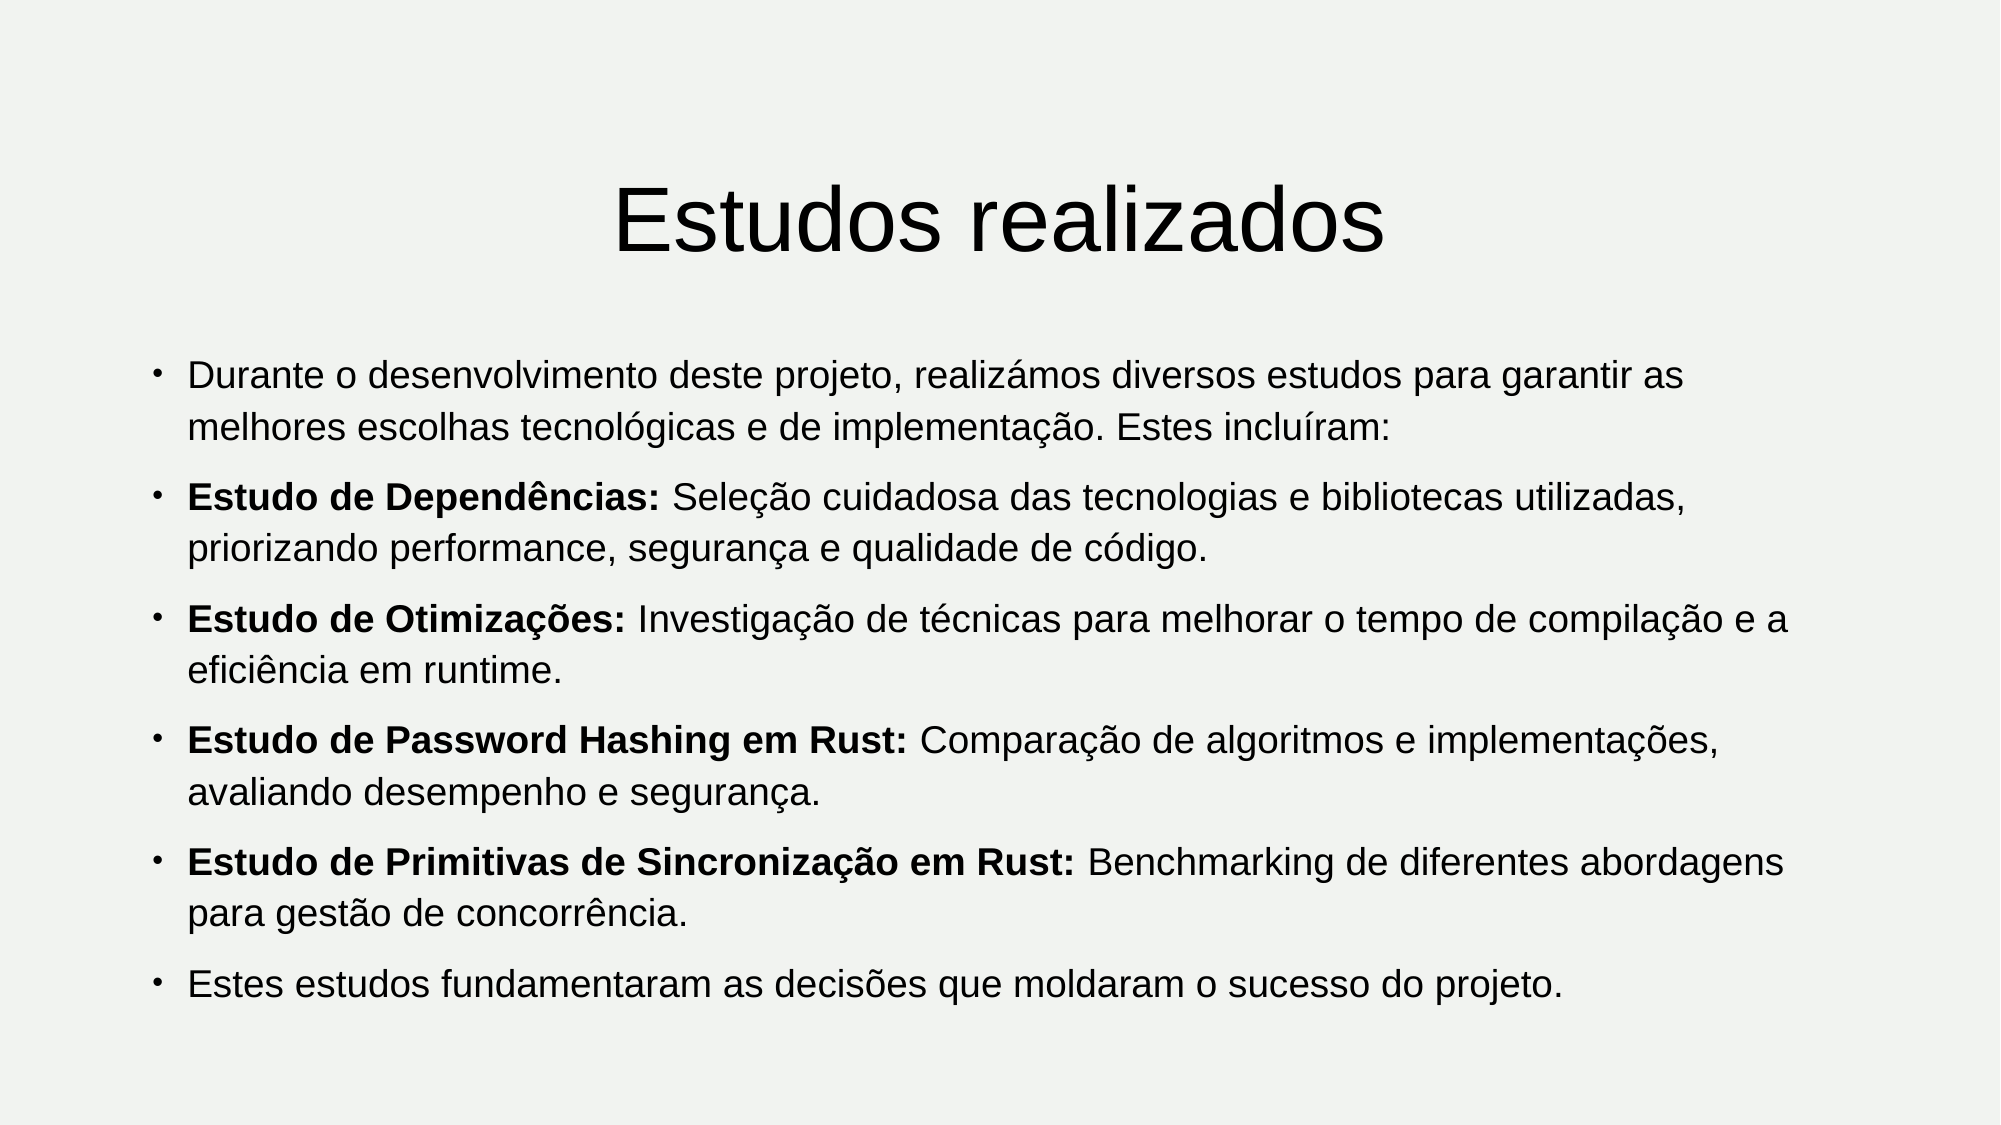

# Estudos realizados
Durante o desenvolvimento deste projeto, realizámos diversos estudos para garantir as melhores escolhas tecnológicas e de implementação. Estes incluíram:
Estudo de Dependências: Seleção cuidadosa das tecnologias e bibliotecas utilizadas, priorizando performance, segurança e qualidade de código.
Estudo de Otimizações: Investigação de técnicas para melhorar o tempo de compilação e a eficiência em runtime.
Estudo de Password Hashing em Rust: Comparação de algoritmos e implementações, avaliando desempenho e segurança.
Estudo de Primitivas de Sincronização em Rust: Benchmarking de diferentes abordagens para gestão de concorrência.
Estes estudos fundamentaram as decisões que moldaram o sucesso do projeto.